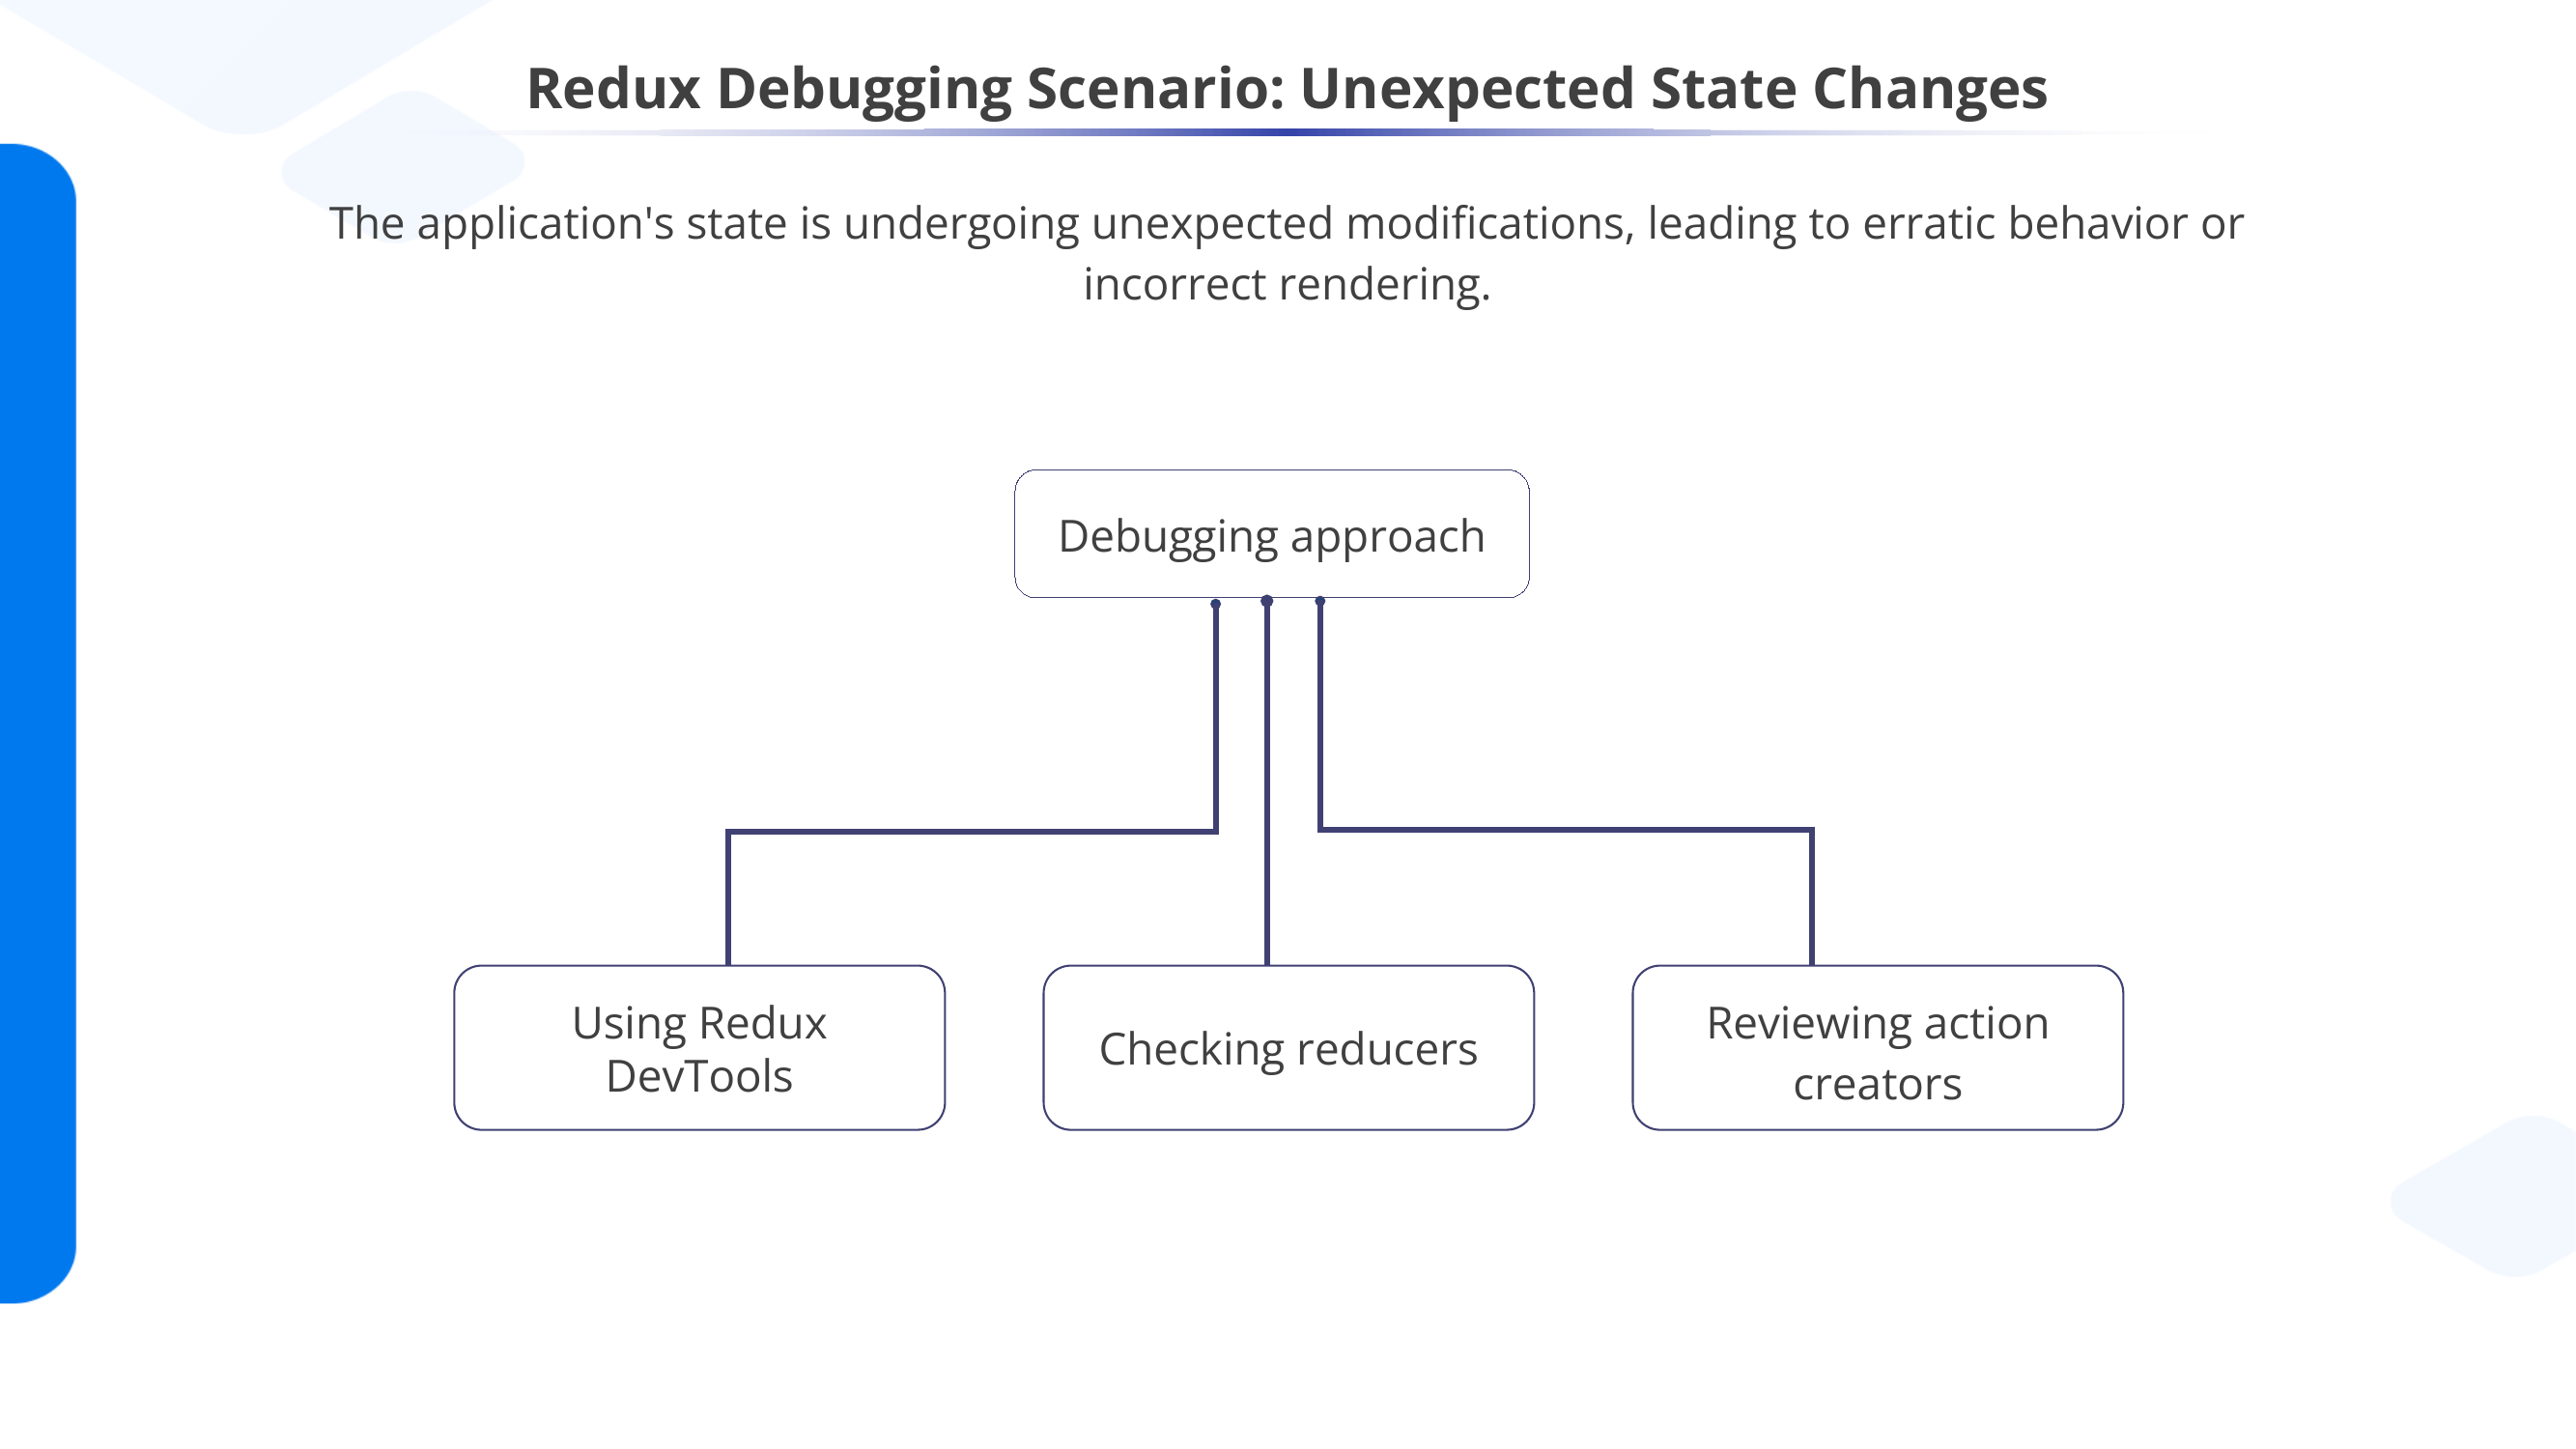

# Redux Debugging Scenario: Unexpected State Changes

The application's state is undergoing unexpected modifications, leading to erratic behavior or incorrect rendering.

Debugging approach

Using Redux DevTools
Checking reducers
Reviewing action creators